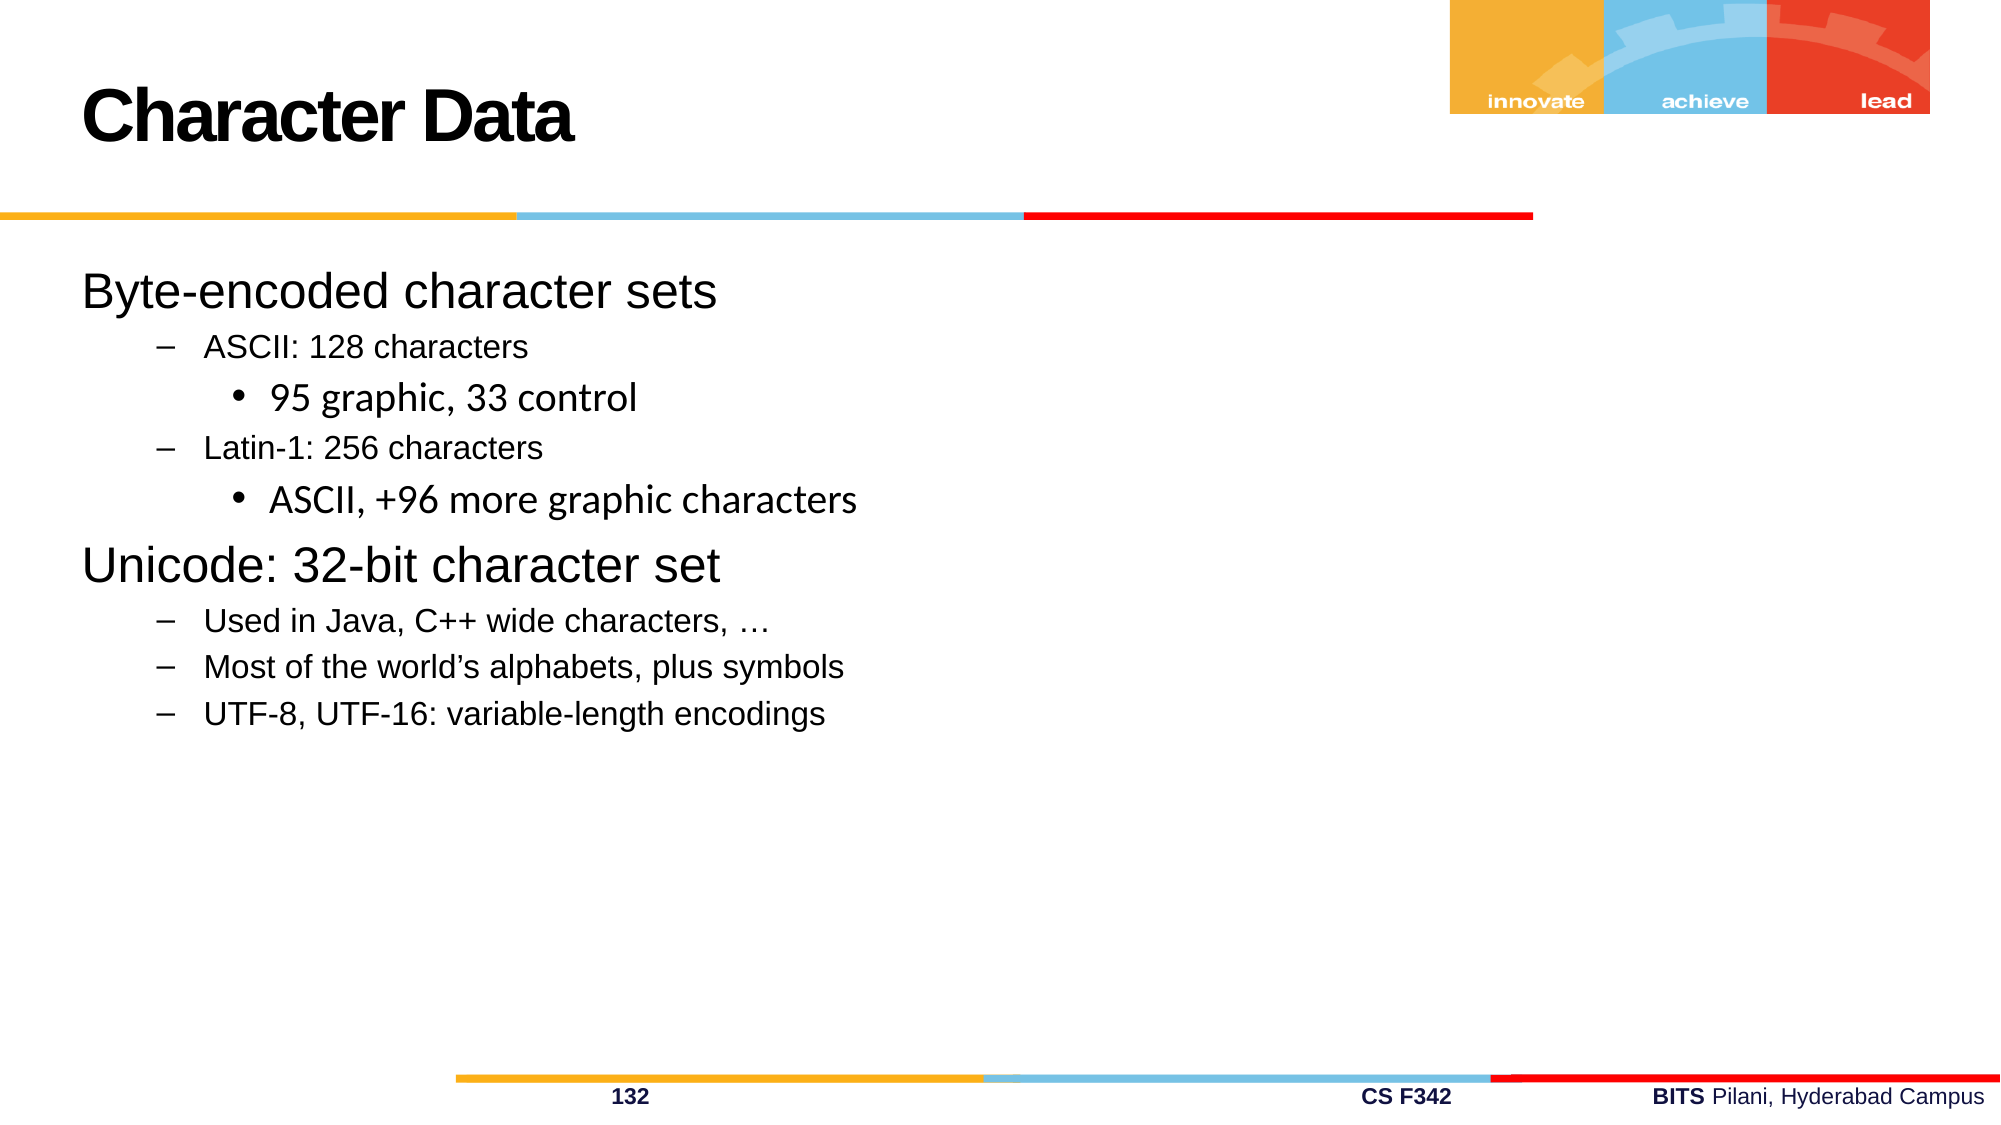

Character Data
Byte-encoded character sets
ASCII: 128 characters
95 graphic, 33 control
Latin-1: 256 characters
ASCII, +96 more graphic characters
Unicode: 32-bit character set
Used in Java, C++ wide characters, …
Most of the world’s alphabets, plus symbols
UTF-8, UTF-16: variable-length encodings